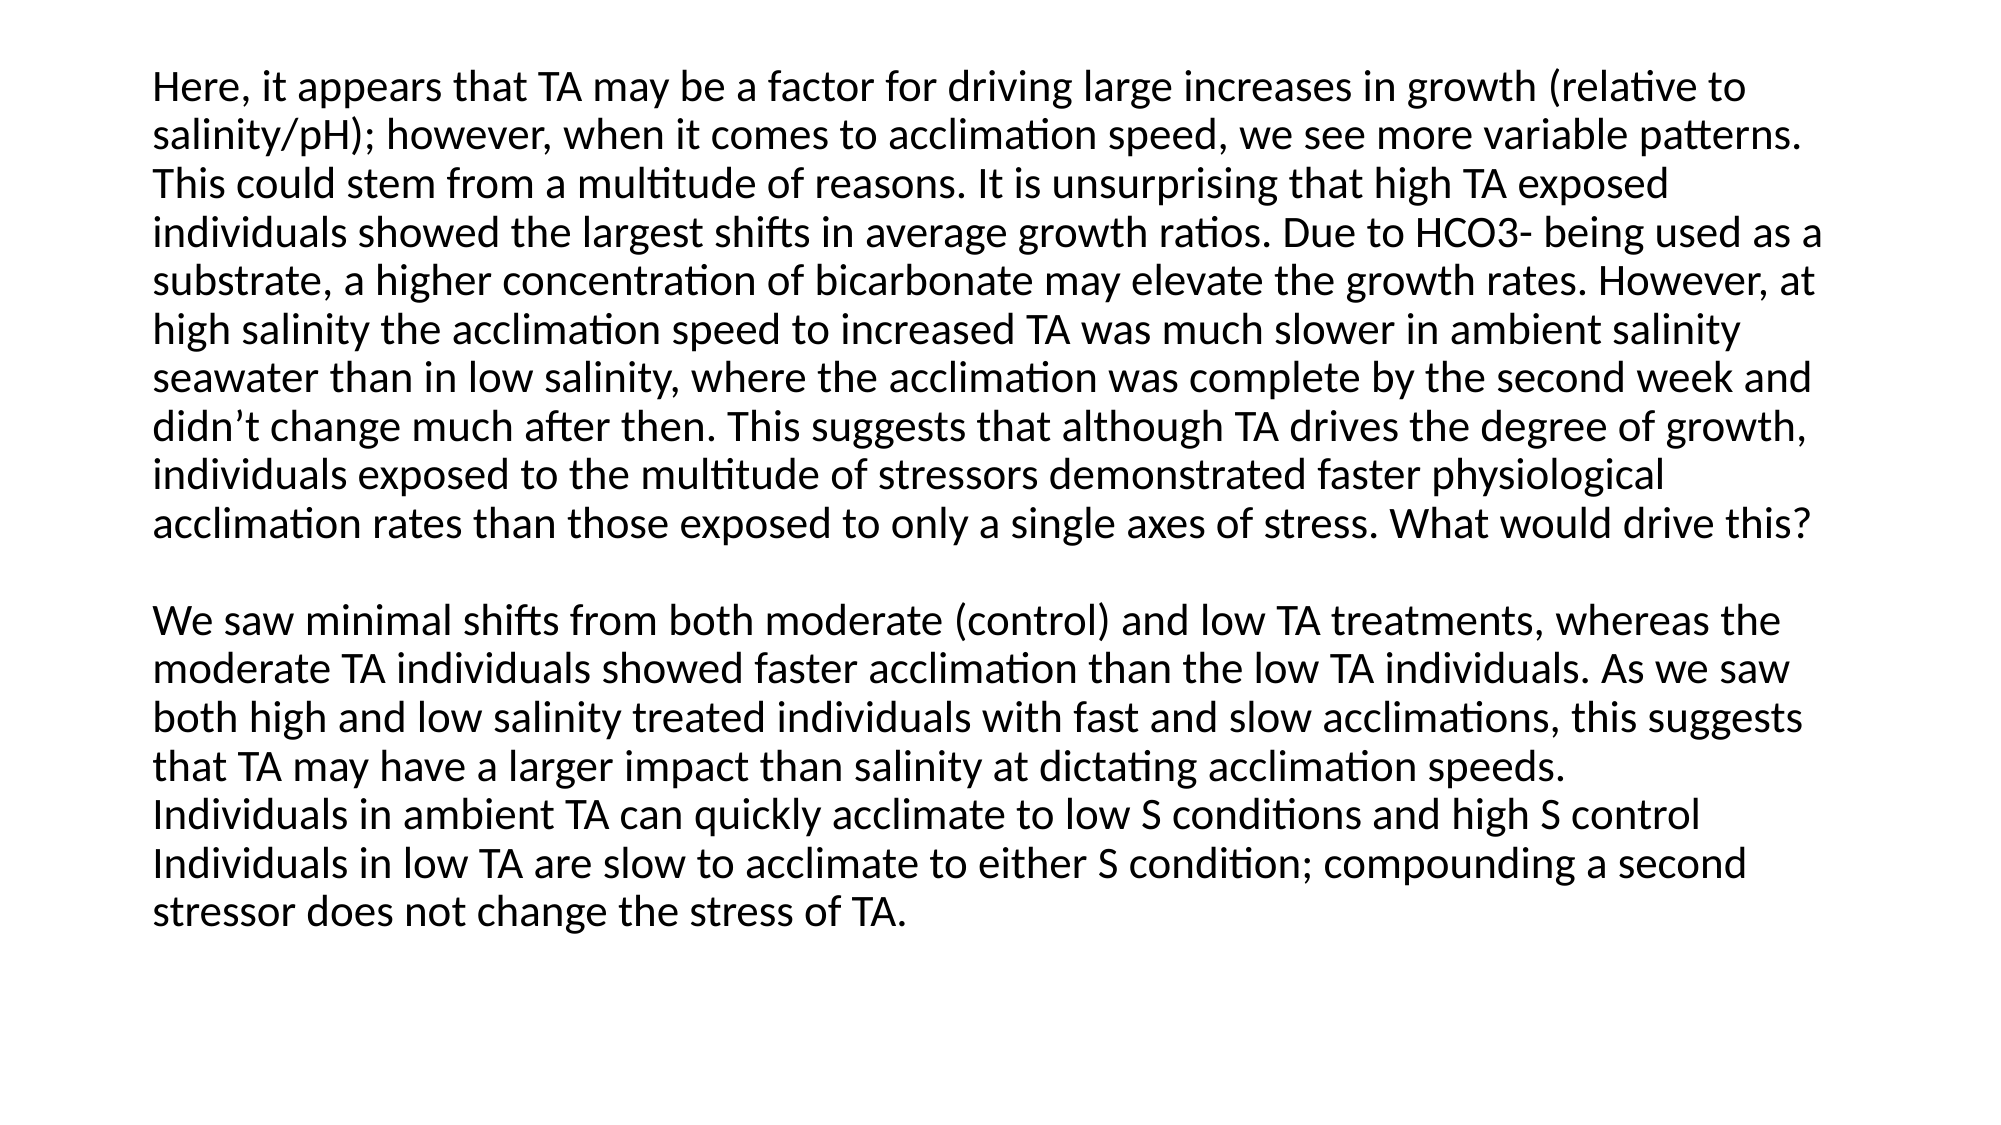

Here, it appears that TA may be a factor for driving large increases in growth (relative to salinity/pH); however, when it comes to acclimation speed, we see more variable patterns. This could stem from a multitude of reasons. It is unsurprising that high TA exposed individuals showed the largest shifts in average growth ratios. Due to HCO3- being used as a substrate, a higher concentration of bicarbonate may elevate the growth rates. However, at high salinity the acclimation speed to increased TA was much slower in ambient salinity seawater than in low salinity, where the acclimation was complete by the second week and didn’t change much after then. This suggests that although TA drives the degree of growth, individuals exposed to the multitude of stressors demonstrated faster physiological acclimation rates than those exposed to only a single axes of stress. What would drive this?

We saw minimal shifts from both moderate (control) and low TA treatments, whereas the moderate TA individuals showed faster acclimation than the low TA individuals. As we saw both high and low salinity treated individuals with fast and slow acclimations, this suggests that TA may have a larger impact than salinity at dictating acclimation speeds.
Individuals in ambient TA can quickly acclimate to low S conditions and high S control
Individuals in low TA are slow to acclimate to either S condition; compounding a second stressor does not change the stress of TA.